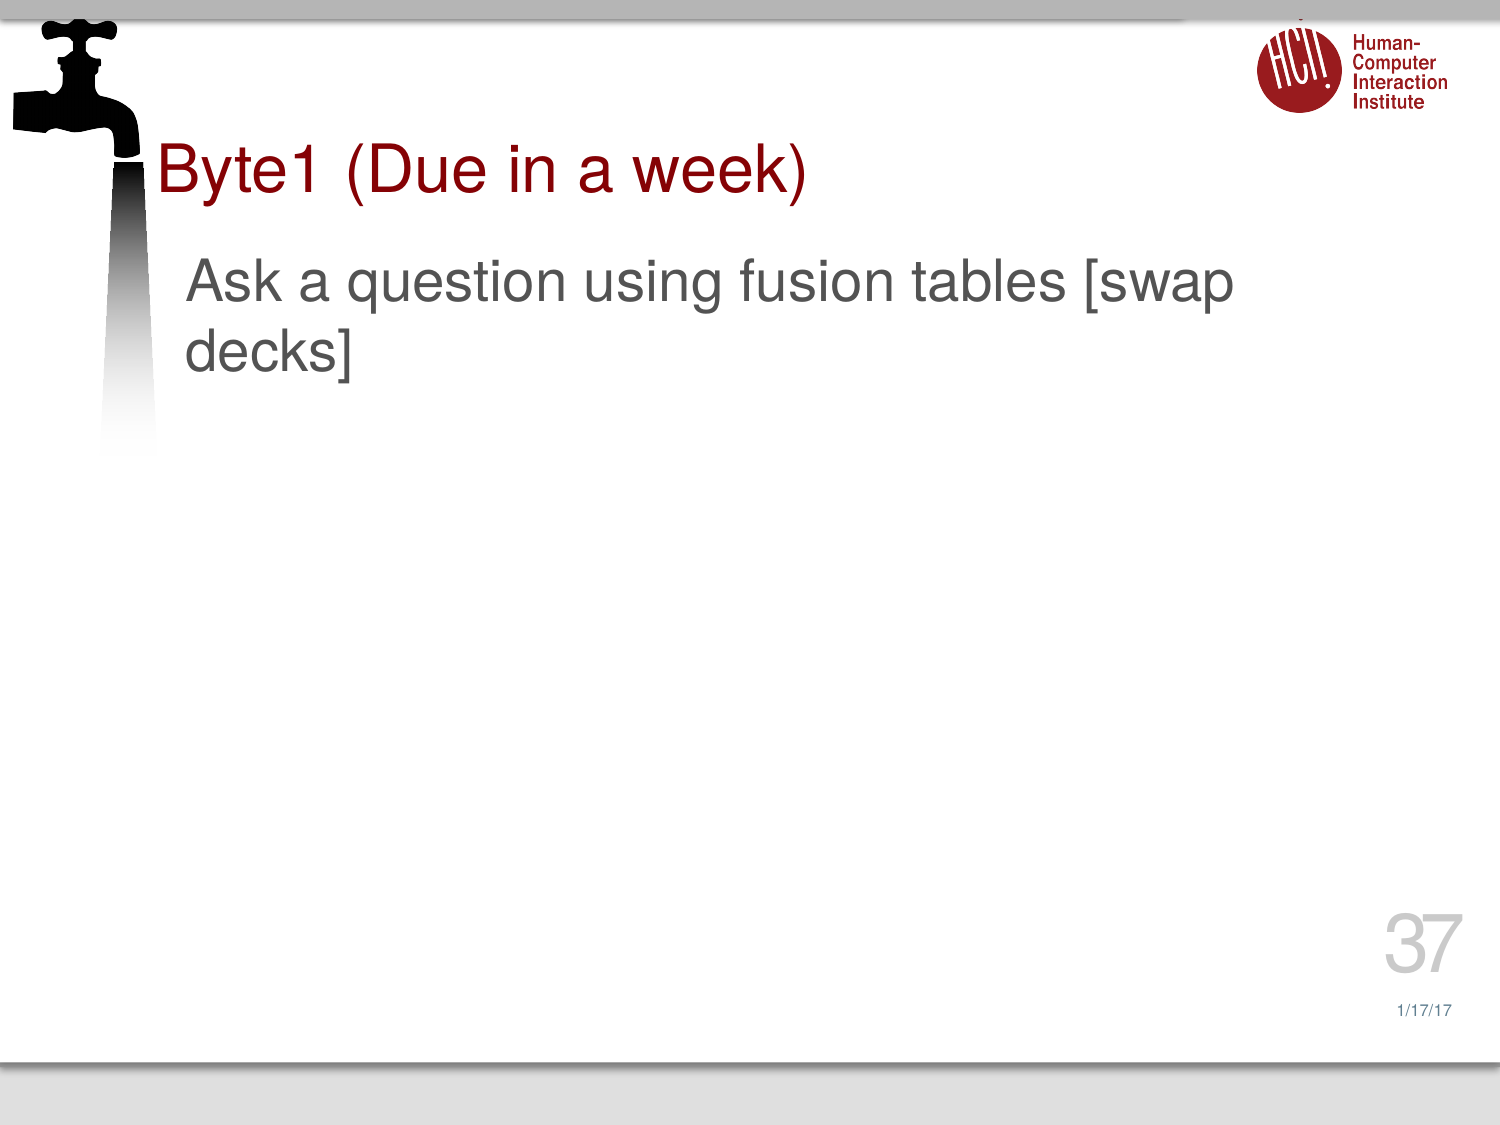

# Byte1 (Due in a week)
Ask a question using fusion tables [swap decks]

37
1/17/17